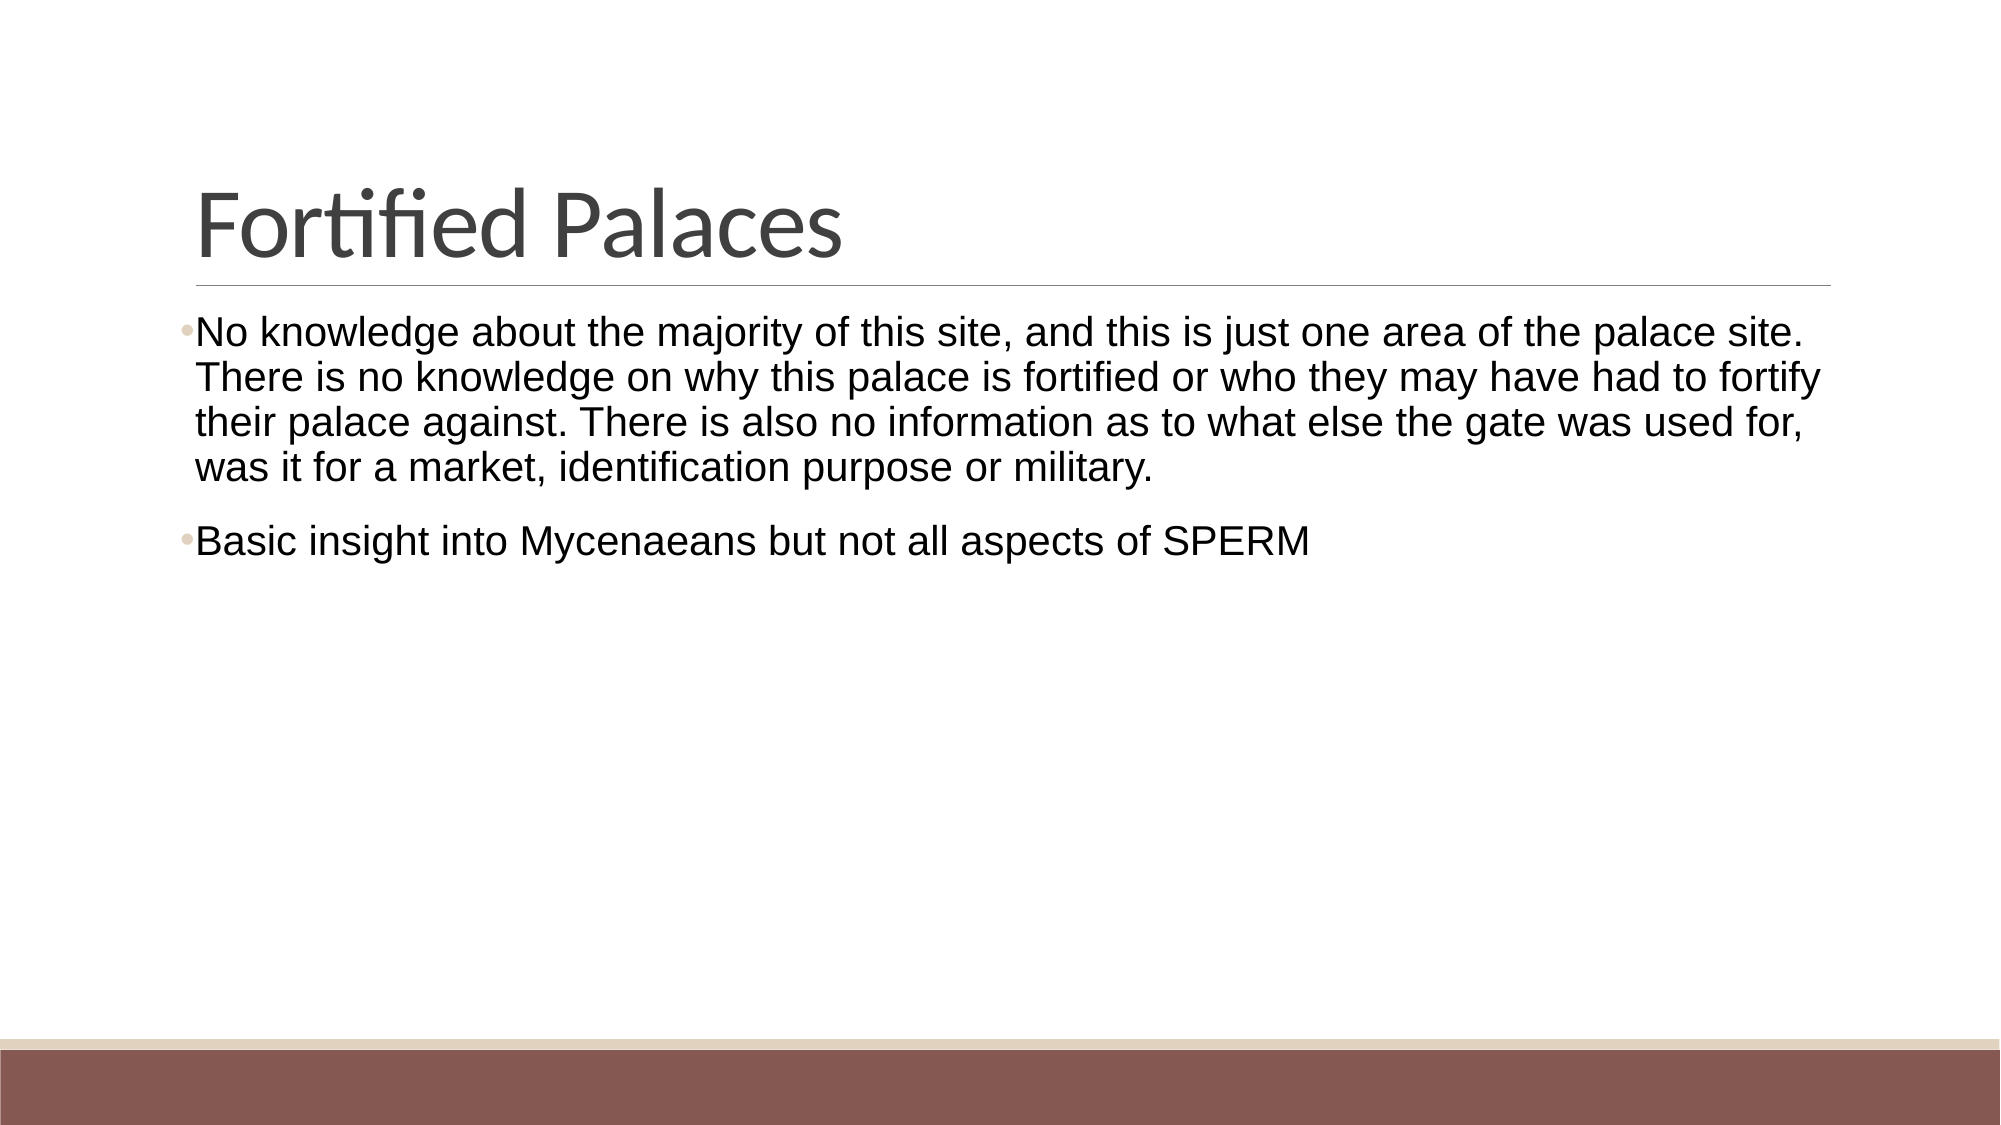

# Fortified Palaces
No knowledge about the majority of this site, and this is just one area of the palace site. There is no knowledge on why this palace is fortified or who they may have had to fortify their palace against. There is also no information as to what else the gate was used for, was it for a market, identification purpose or military.
Basic insight into Mycenaeans but not all aspects of SPERM